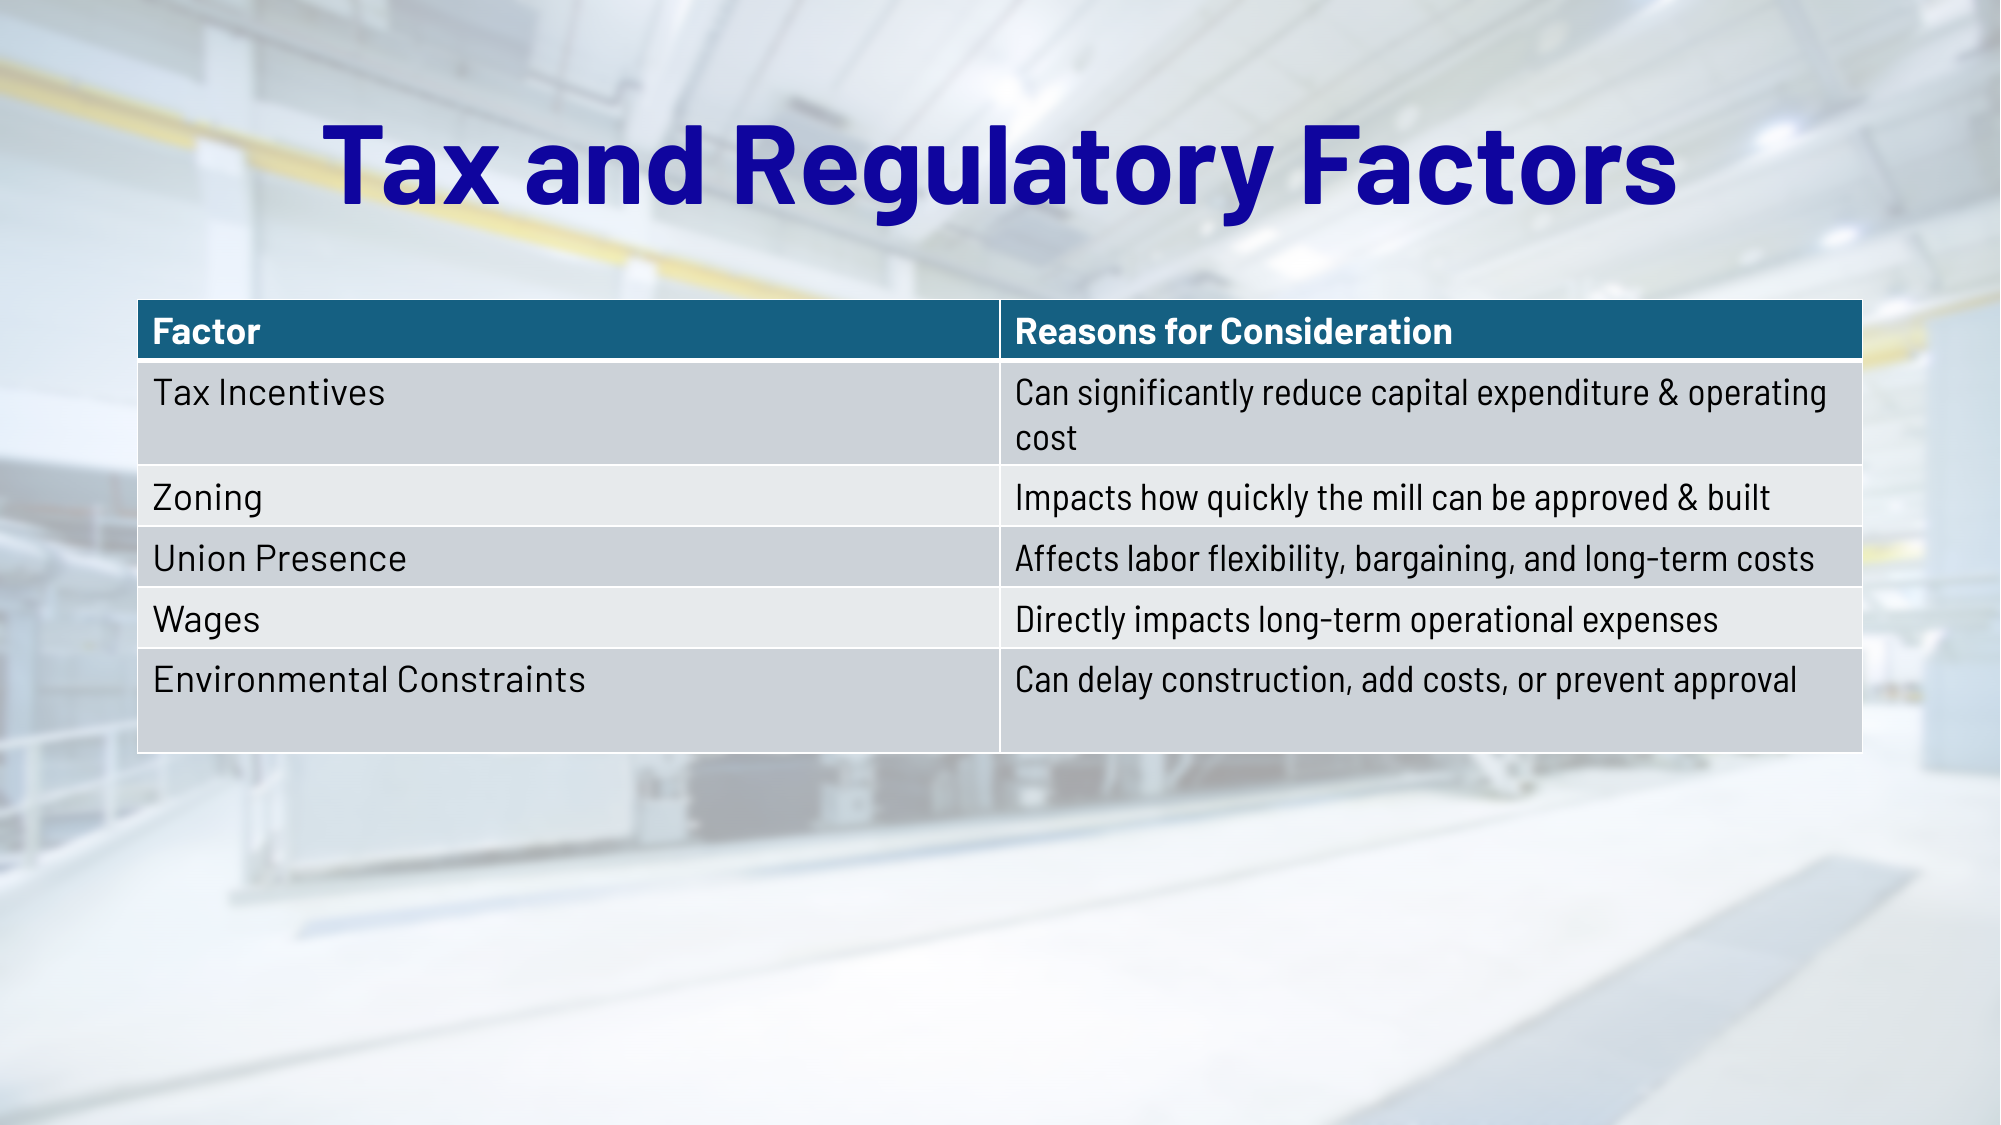

# Tax and Regulatory Factors
| Factor | Reasons for Consideration |
| --- | --- |
| Tax Incentives | Can significantly reduce capital expenditure & operating cost |
| Zoning | Impacts how quickly the mill can be approved & built |
| Union Presence | Affects labor flexibility, bargaining, and long-term costs |
| Wages | Directly impacts long-term operational expenses |
| Environmental Constraints | Can delay construction, add costs, or prevent approval |